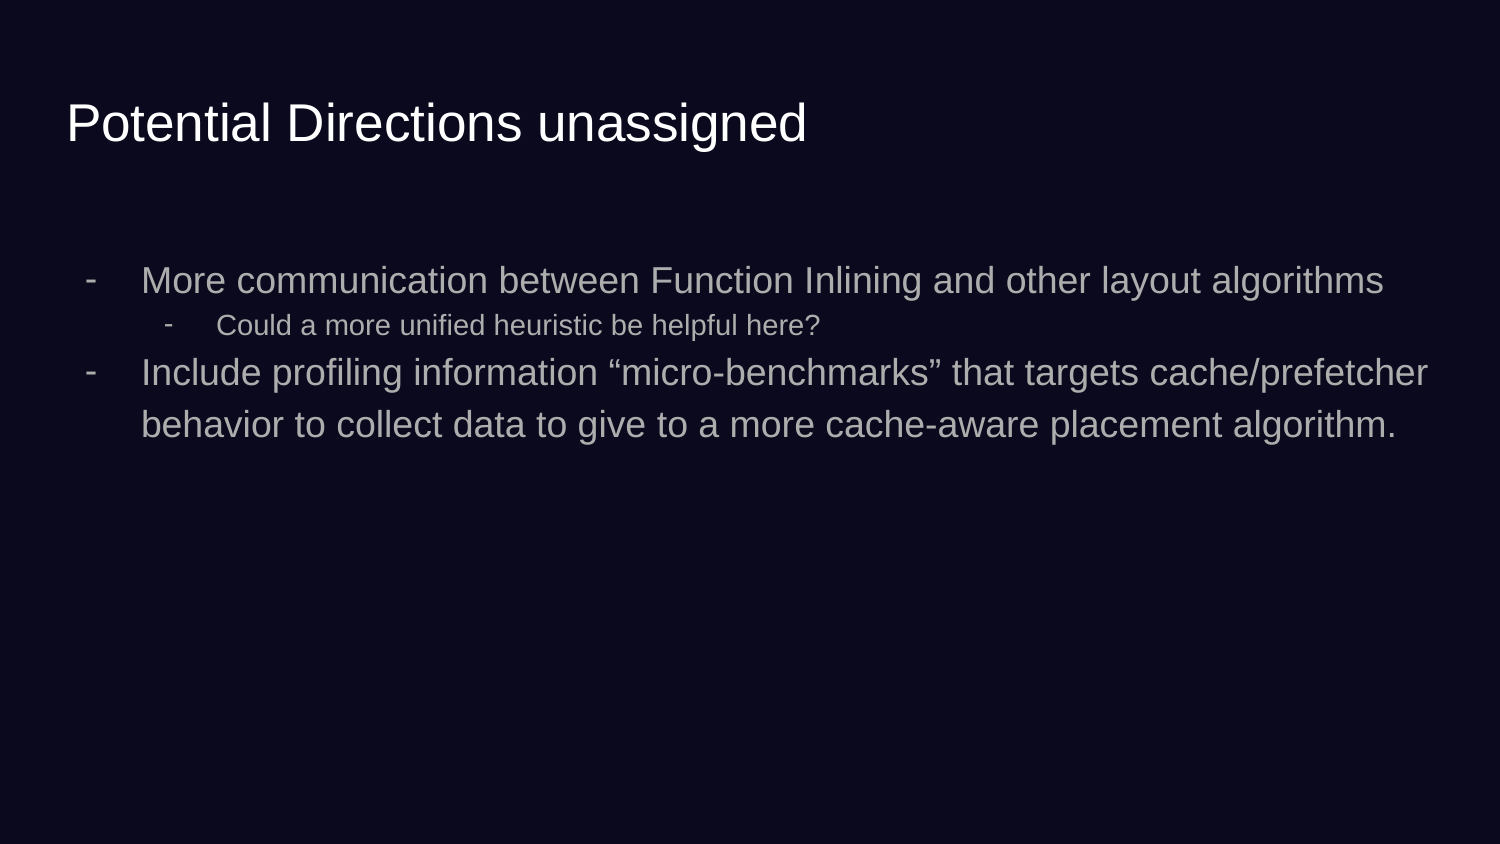

# Potential Directions unassigned

More communication between Function Inlining and other layout algorithms
Could a more unified heuristic be helpful here?
Include profiling information “micro-benchmarks” that targets cache/prefetcher behavior to collect data to give to a more cache-aware placement algorithm.